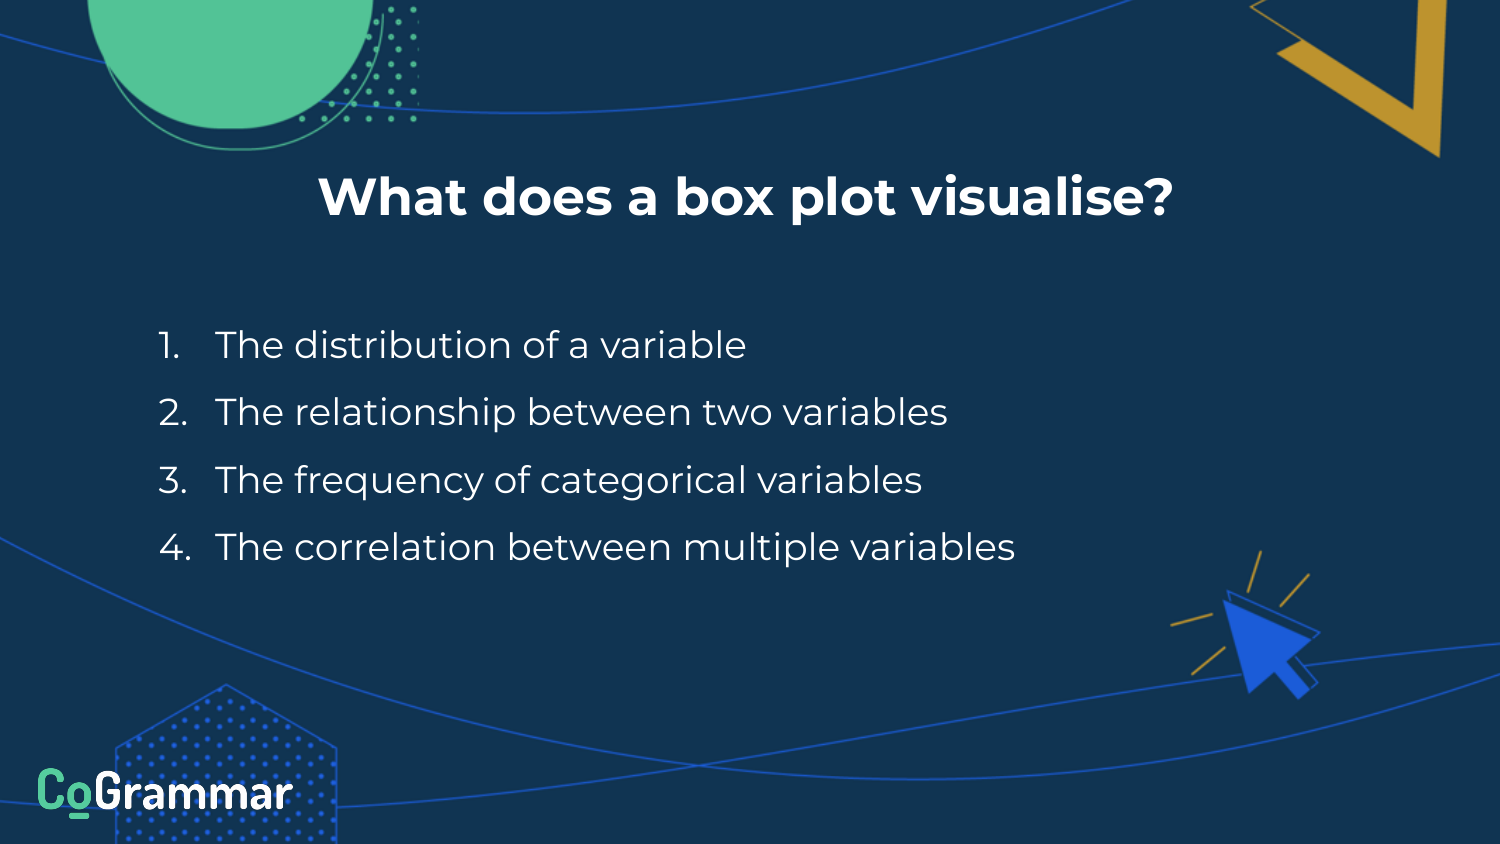

# What does a box plot visualise?

The distribution of a variable
The relationship between two variables
The frequency of categorical variables
The correlation between multiple variables